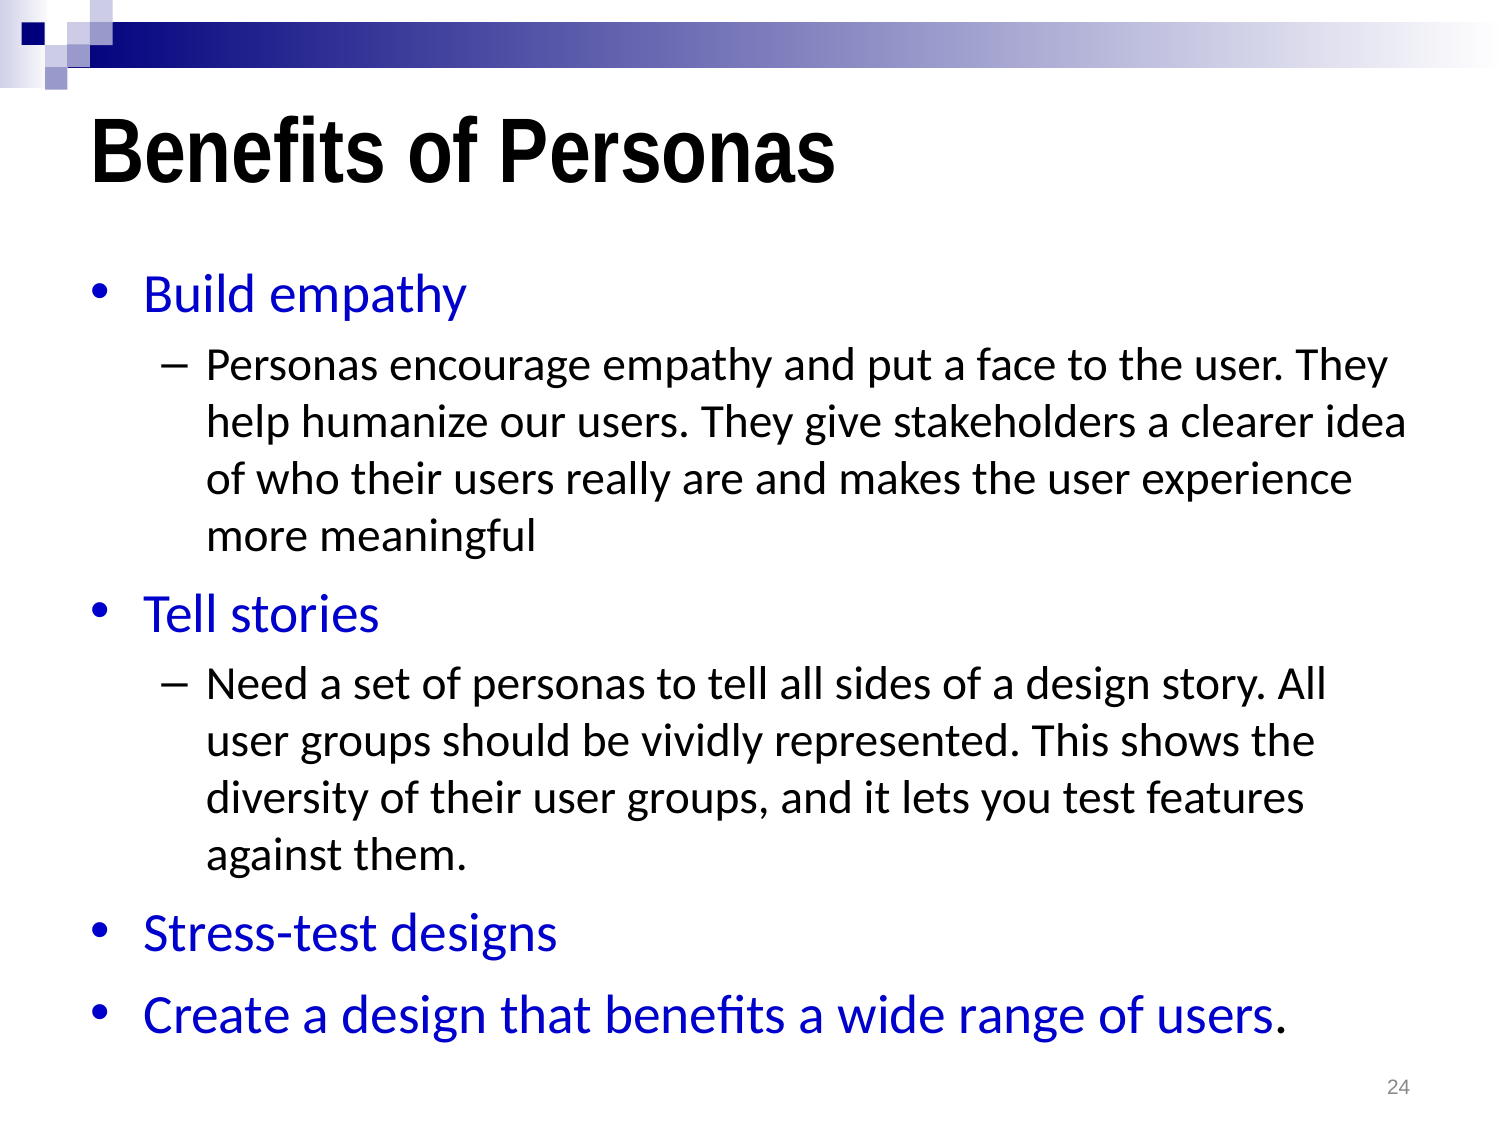

# Benefits of Personas
Build empathy
Personas encourage empathy and put a face to the user. They help humanize our users. They give stakeholders a clearer idea of who their users really are and makes the user experience more meaningful
Tell stories
Need a set of personas to tell all sides of a design story. All user groups should be vividly represented. This shows the diversity of their user groups, and it lets you test features against them.
Stress-test designs
Create a design that benefits a wide range of users.
24